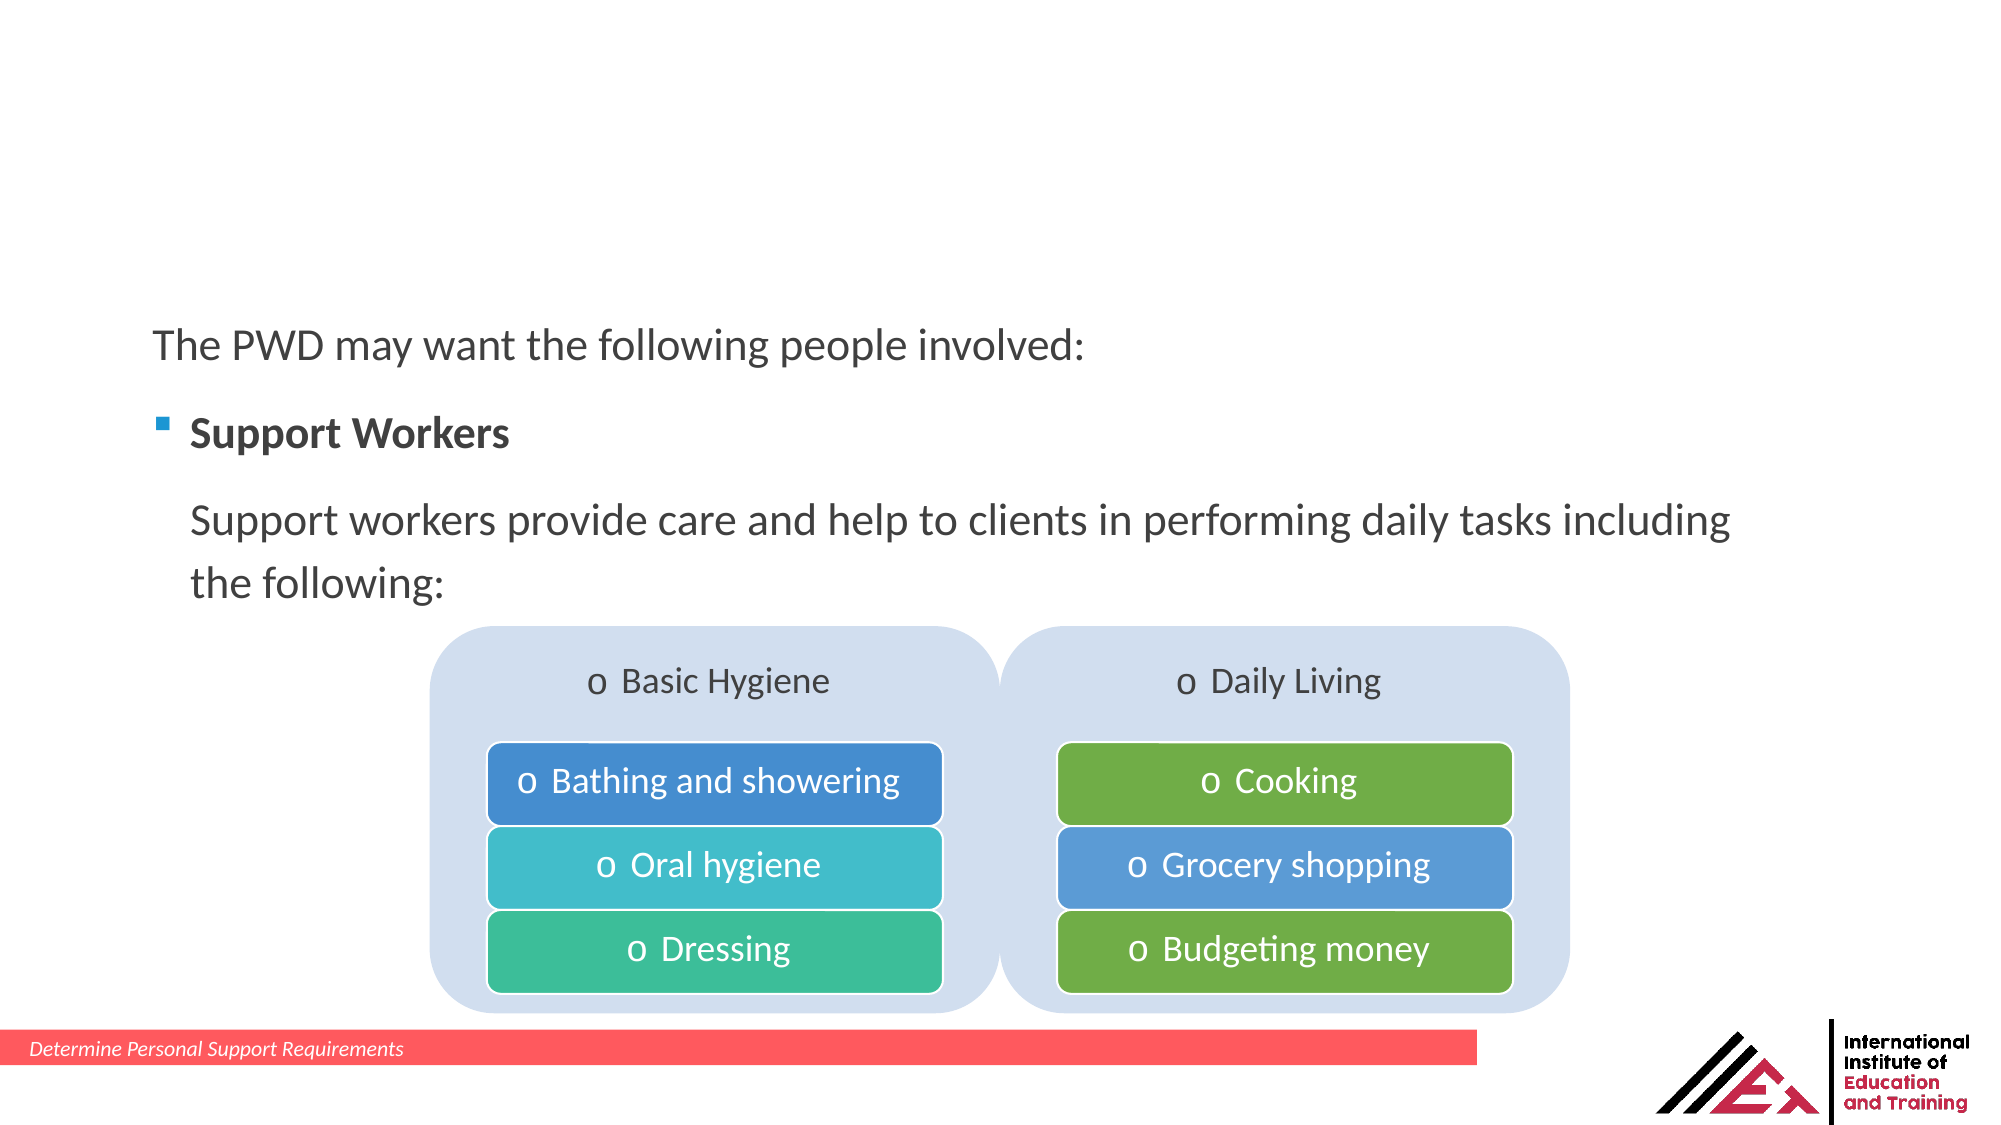

The PWD may want the following people involved:
Support Workers
Support workers provide care and help to clients in performing daily tasks including the following:

Basic Hygiene
Daily Living
Bathing and showering
Oral hygiene
Dressing
Grocery shopping
Budgeting money
Cooking
Determine Personal Support Requirements